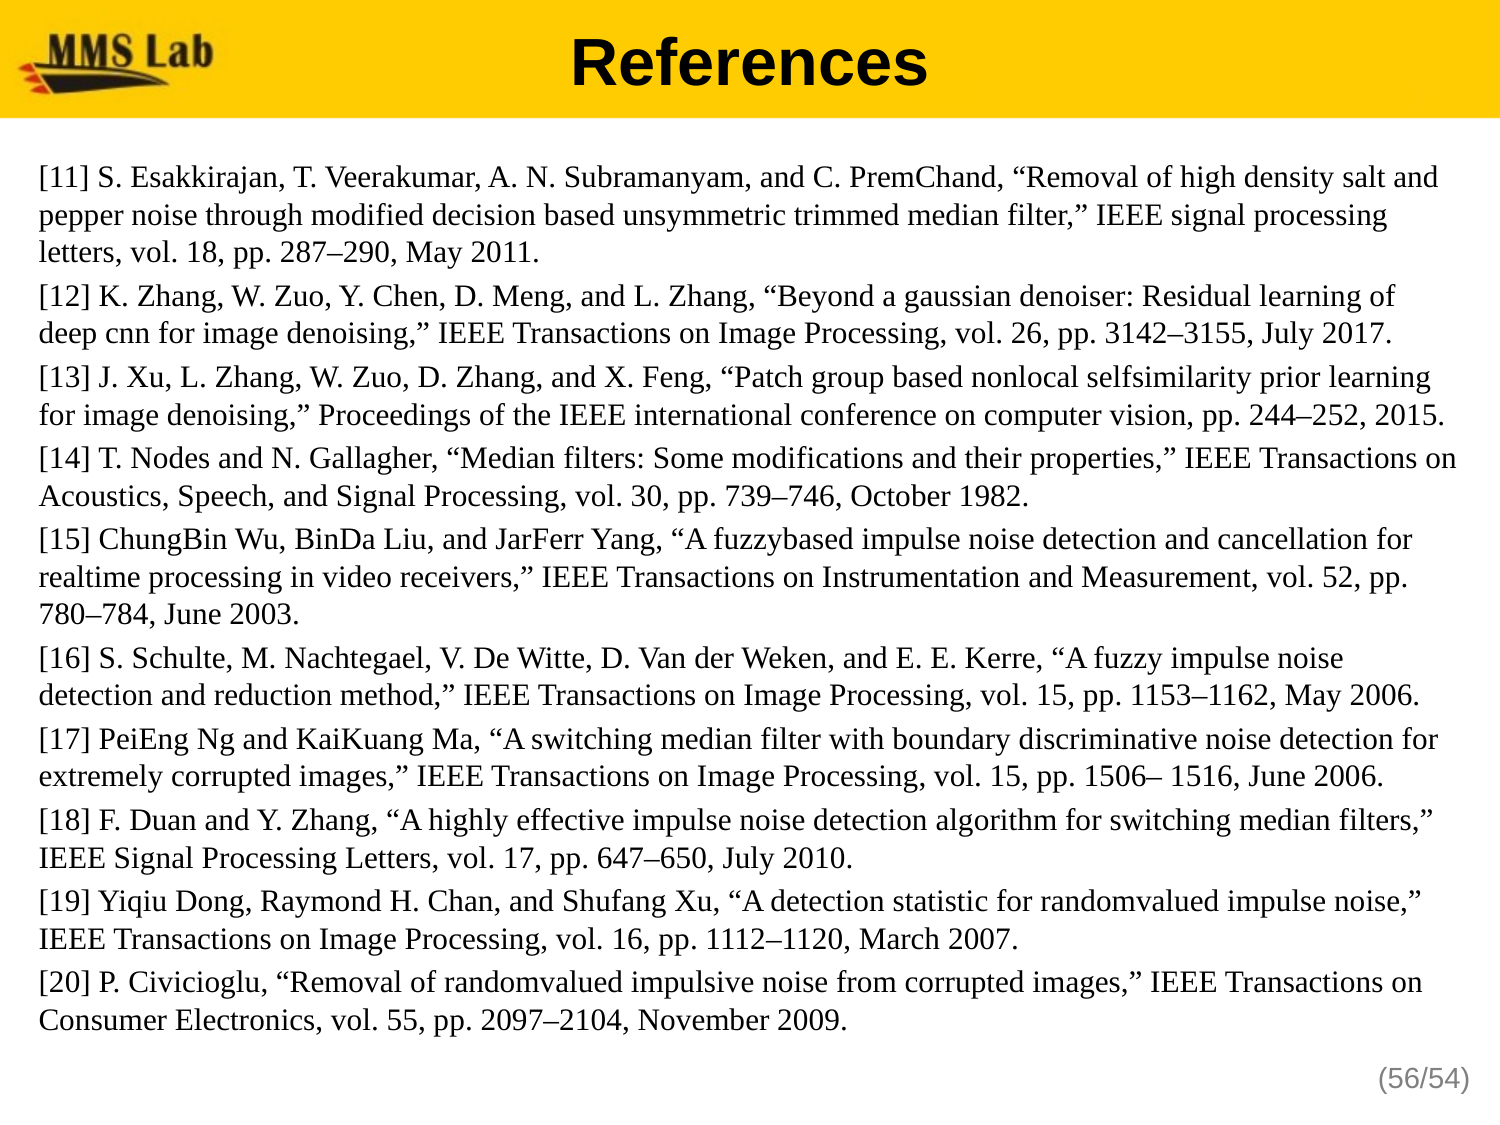

References
[11] S. Esakkirajan, T. Veerakumar, A. N. Subramanyam, and C. PremChand, “Removal of high density salt and pepper noise through modified decision based unsymmetric trimmed median filter,” IEEE signal processing letters, vol. 18, pp. 287–290, May 2011.
[12] K. Zhang, W. Zuo, Y. Chen, D. Meng, and L. Zhang, “Beyond a gaussian denoiser: Residual learning of deep cnn for image denoising,” IEEE Transactions on Image Processing, vol. 26, pp. 3142–3155, July 2017.
[13] J. Xu, L. Zhang, W. Zuo, D. Zhang, and X. Feng, “Patch group based nonlocal selfsimilarity prior learning for image denoising,” Proceedings of the IEEE international conference on computer vision, pp. 244–252, 2015.
[14] T. Nodes and N. Gallagher, “Median filters: Some modifications and their properties,” IEEE Transactions on Acoustics, Speech, and Signal Processing, vol. 30, pp. 739–746, October 1982.
[15] ChungBin Wu, BinDa Liu, and JarFerr Yang, “A fuzzybased impulse noise detection and cancellation for realtime processing in video receivers,” IEEE Transactions on Instrumentation and Measurement, vol. 52, pp. 780–784, June 2003.
[16] S. Schulte, M. Nachtegael, V. De Witte, D. Van der Weken, and E. E. Kerre, “A fuzzy impulse noise detection and reduction method,” IEEE Transactions on Image Processing, vol. 15, pp. 1153–1162, May 2006.
[17] PeiEng Ng and KaiKuang Ma, “A switching median filter with boundary discriminative noise detection for extremely corrupted images,” IEEE Transactions on Image Processing, vol. 15, pp. 1506– 1516, June 2006.
[18] F. Duan and Y. Zhang, “A highly effective impulse noise detection algorithm for switching median filters,” IEEE Signal Processing Letters, vol. 17, pp. 647–650, July 2010.
[19] Yiqiu Dong, Raymond H. Chan, and Shufang Xu, “A detection statistic for randomvalued impulse noise,” IEEE Transactions on Image Processing, vol. 16, pp. 1112–1120, March 2007.
[20] P. Civicioglu, “Removal of randomvalued impulsive noise from corrupted images,” IEEE Transactions on Consumer Electronics, vol. 55, pp. 2097–2104, November 2009.